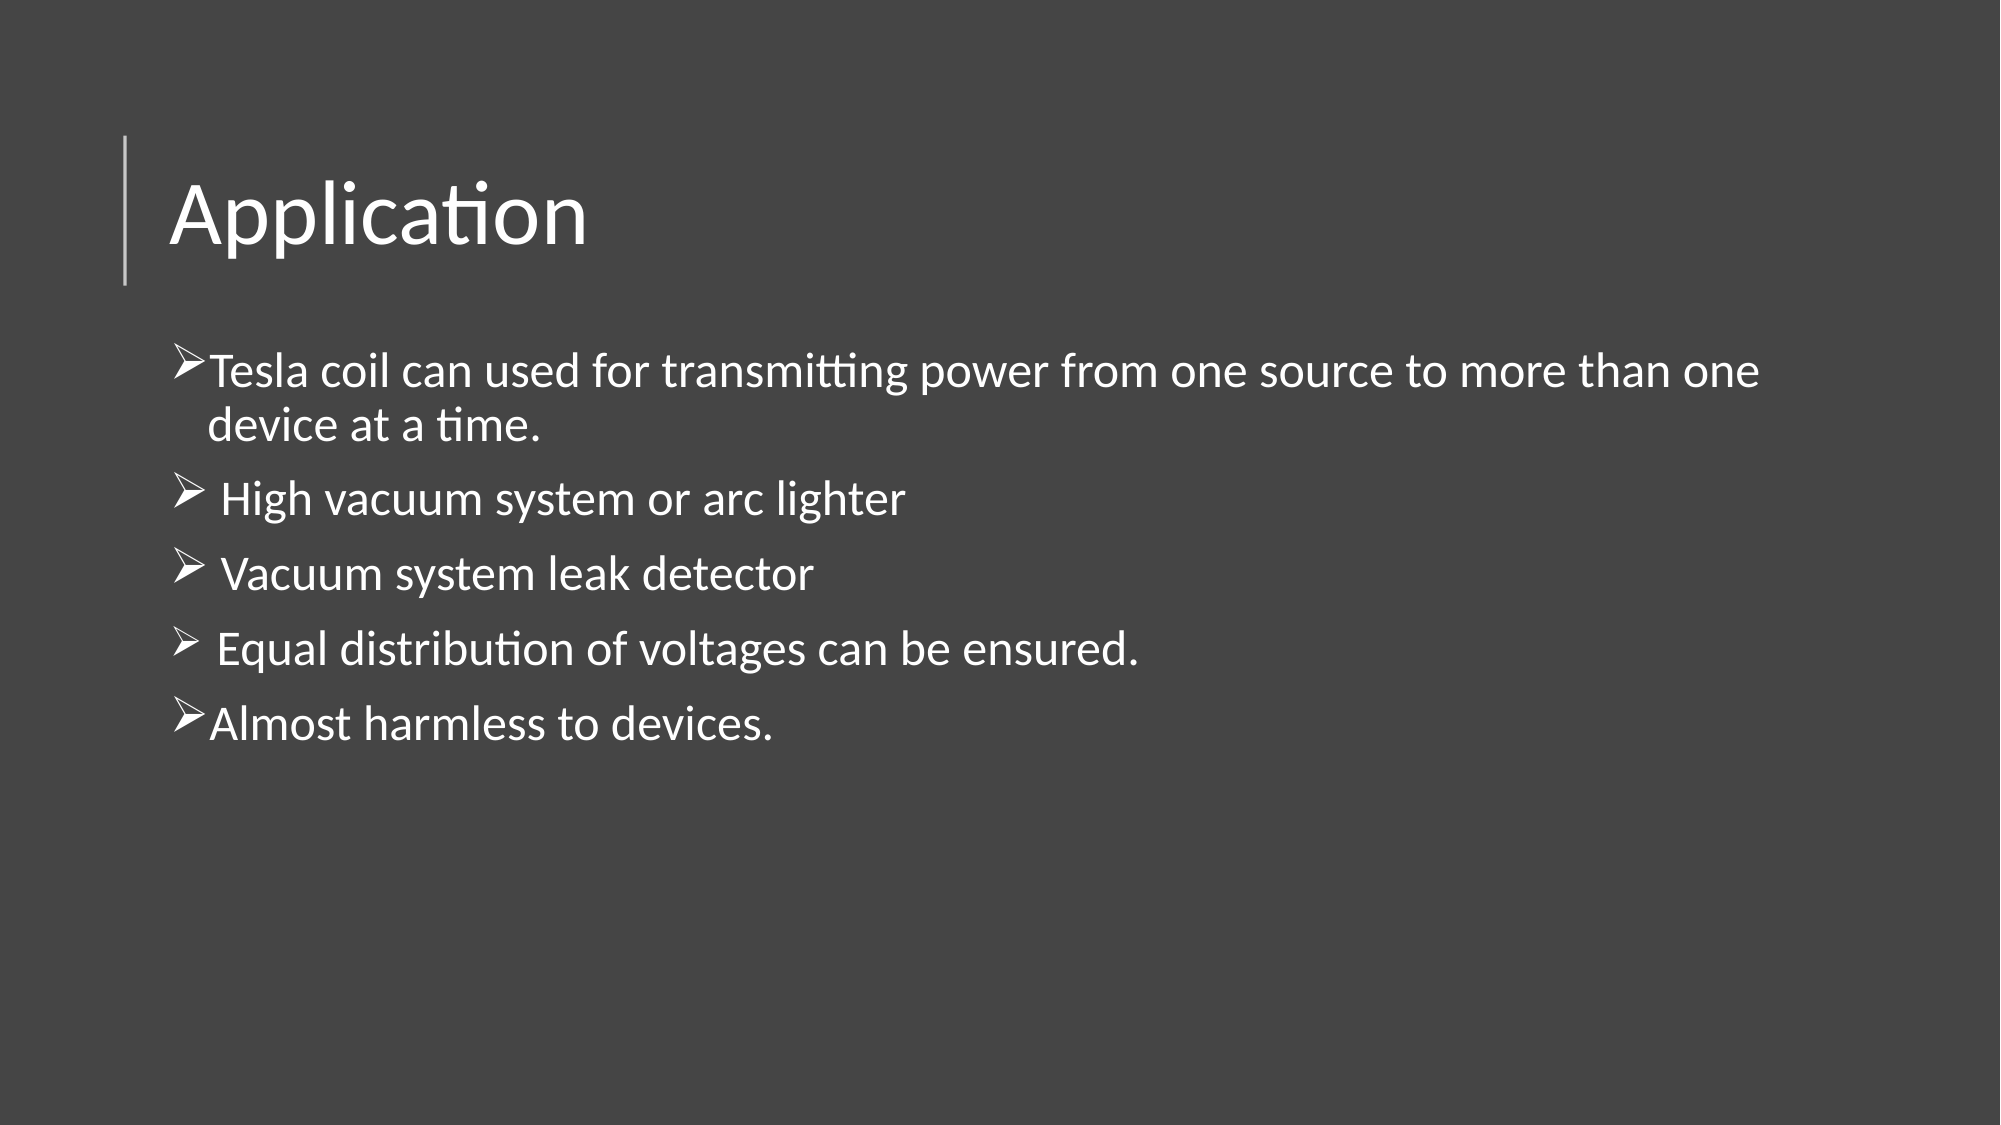

# Application
Tesla coil can used for transmitting power from one source to more than one device at a time.
 High vacuum system or arc lighter
 Vacuum system leak detector
 Equal distribution of voltages can be ensured.
Almost harmless to devices.